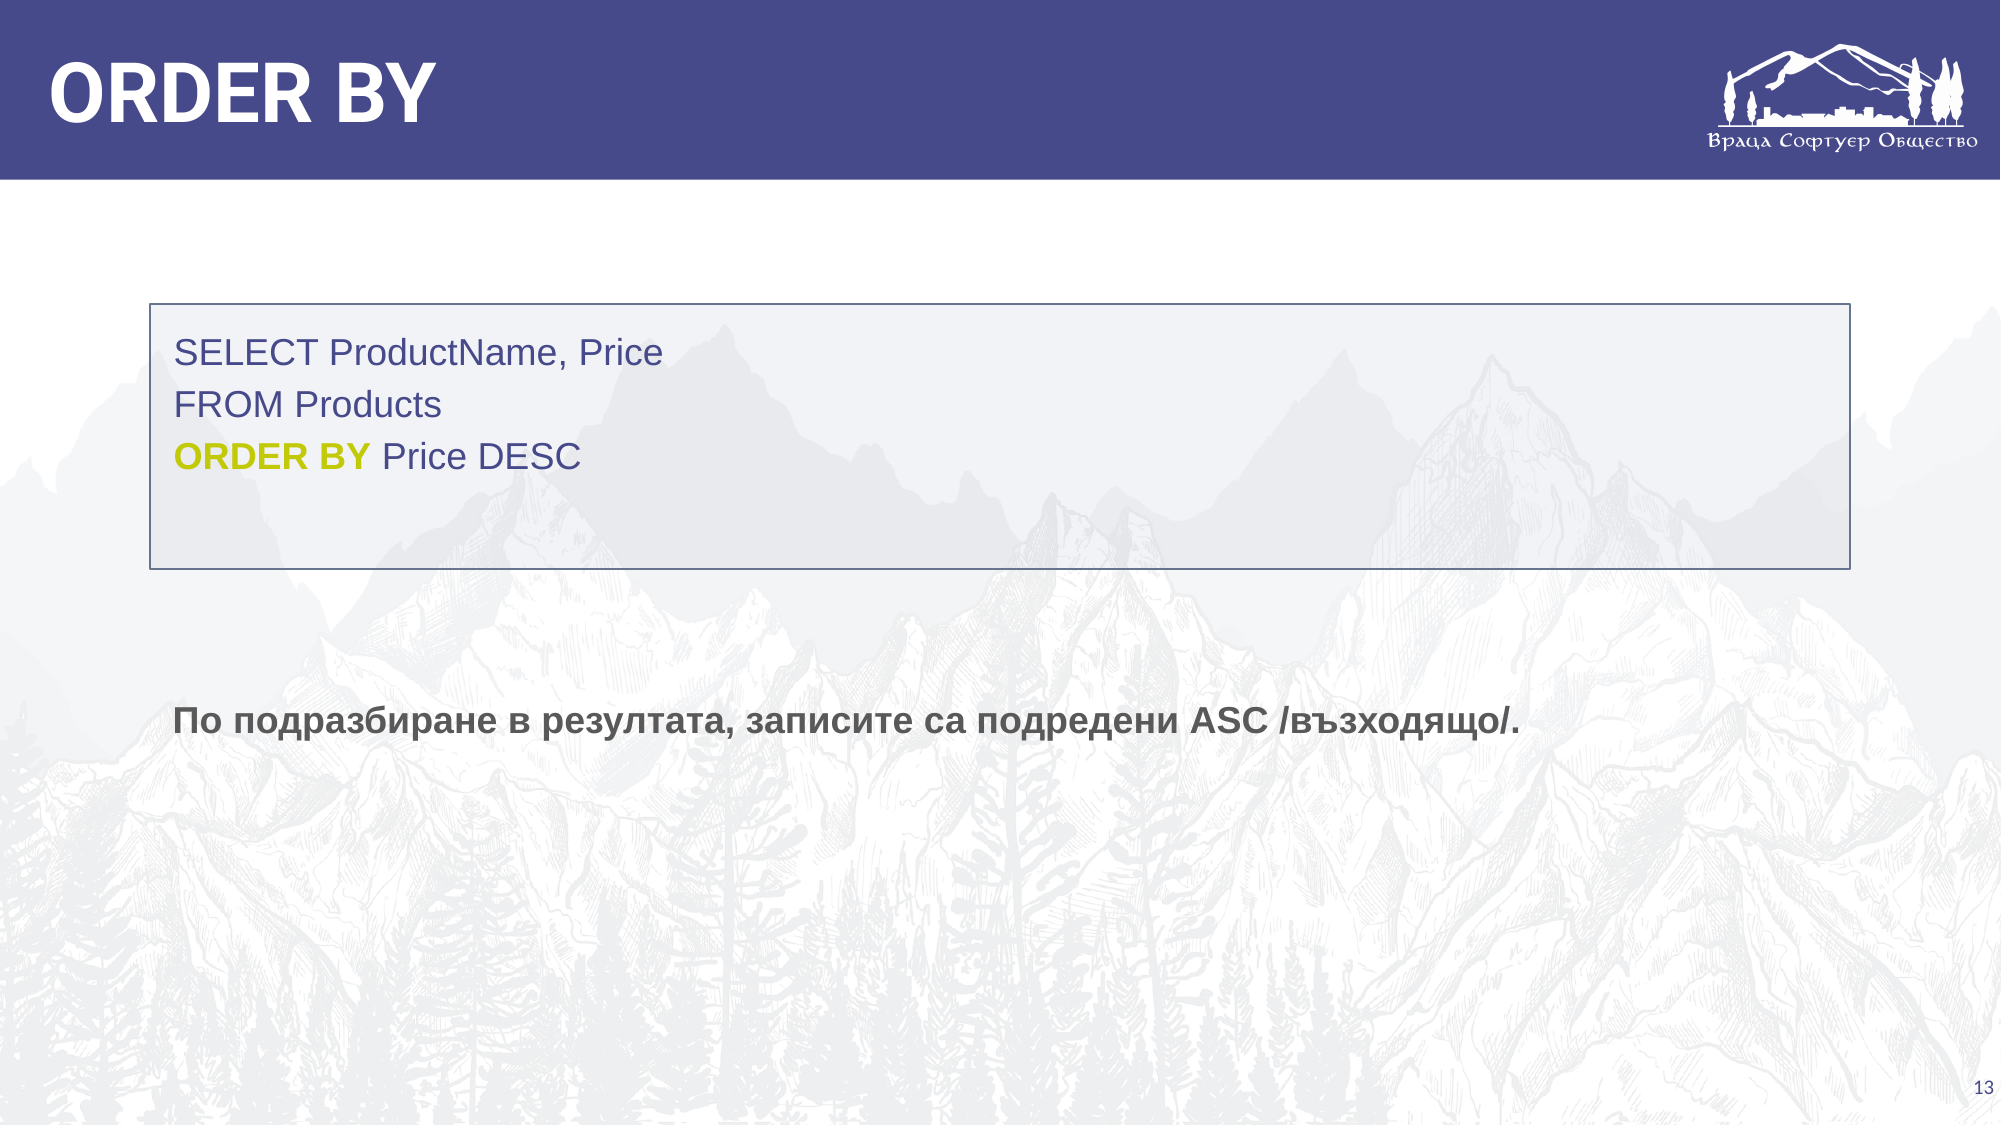

# ORDER BY

SELECT ProductName, Price
FROM Products
ORDER BY Price DESC

По подразбиране в резултата, записите са подредени ASC /възходящо/.

13